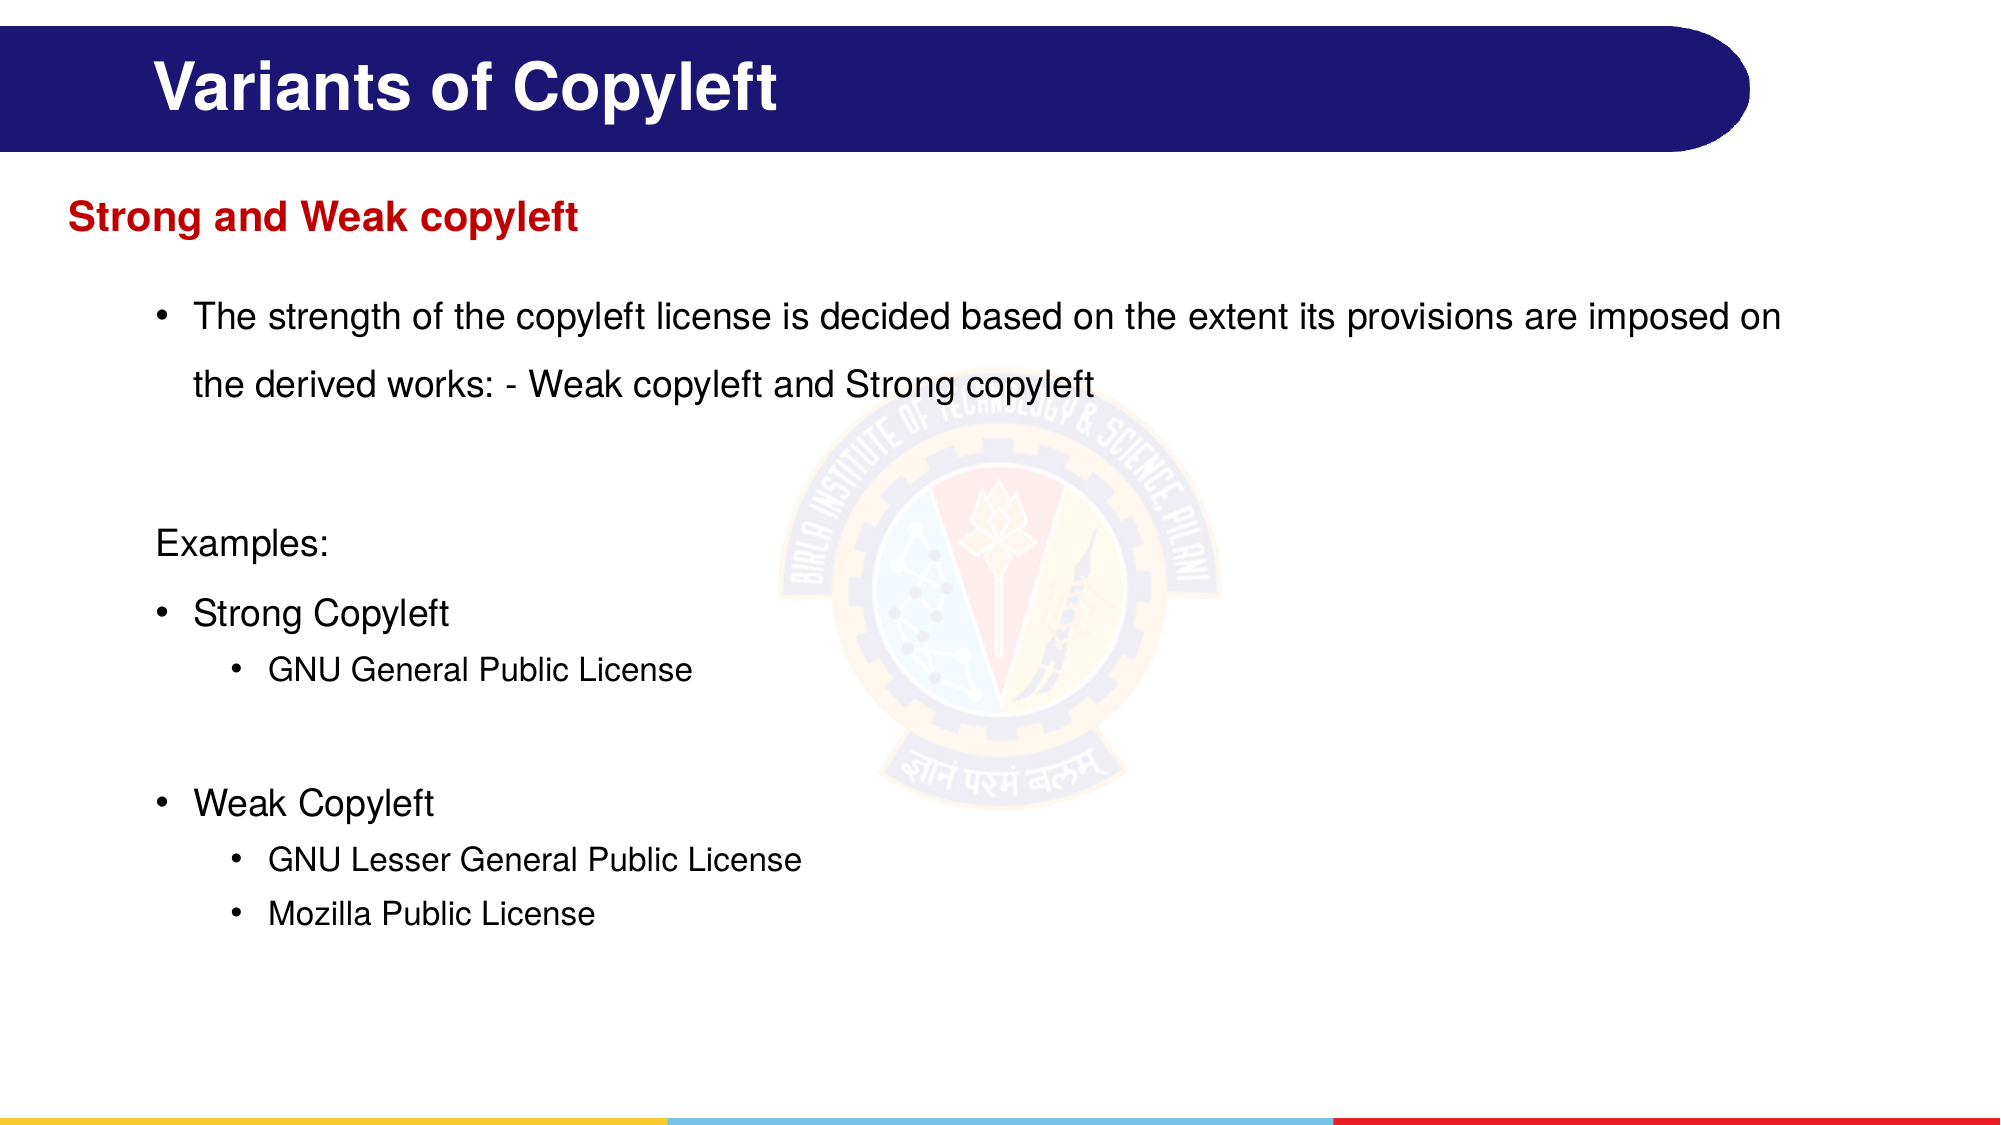

# Variants of Copyleft
Strong and Weak copyleft
The strength of the copyleft license is decided based on the extent its provisions are imposed on the derived works: - Weak copyleft and Strong copyleft

Examples:
Strong Copyleft
GNU General Public License

Weak Copyleft
GNU Lesser General Public License
Mozilla Public License